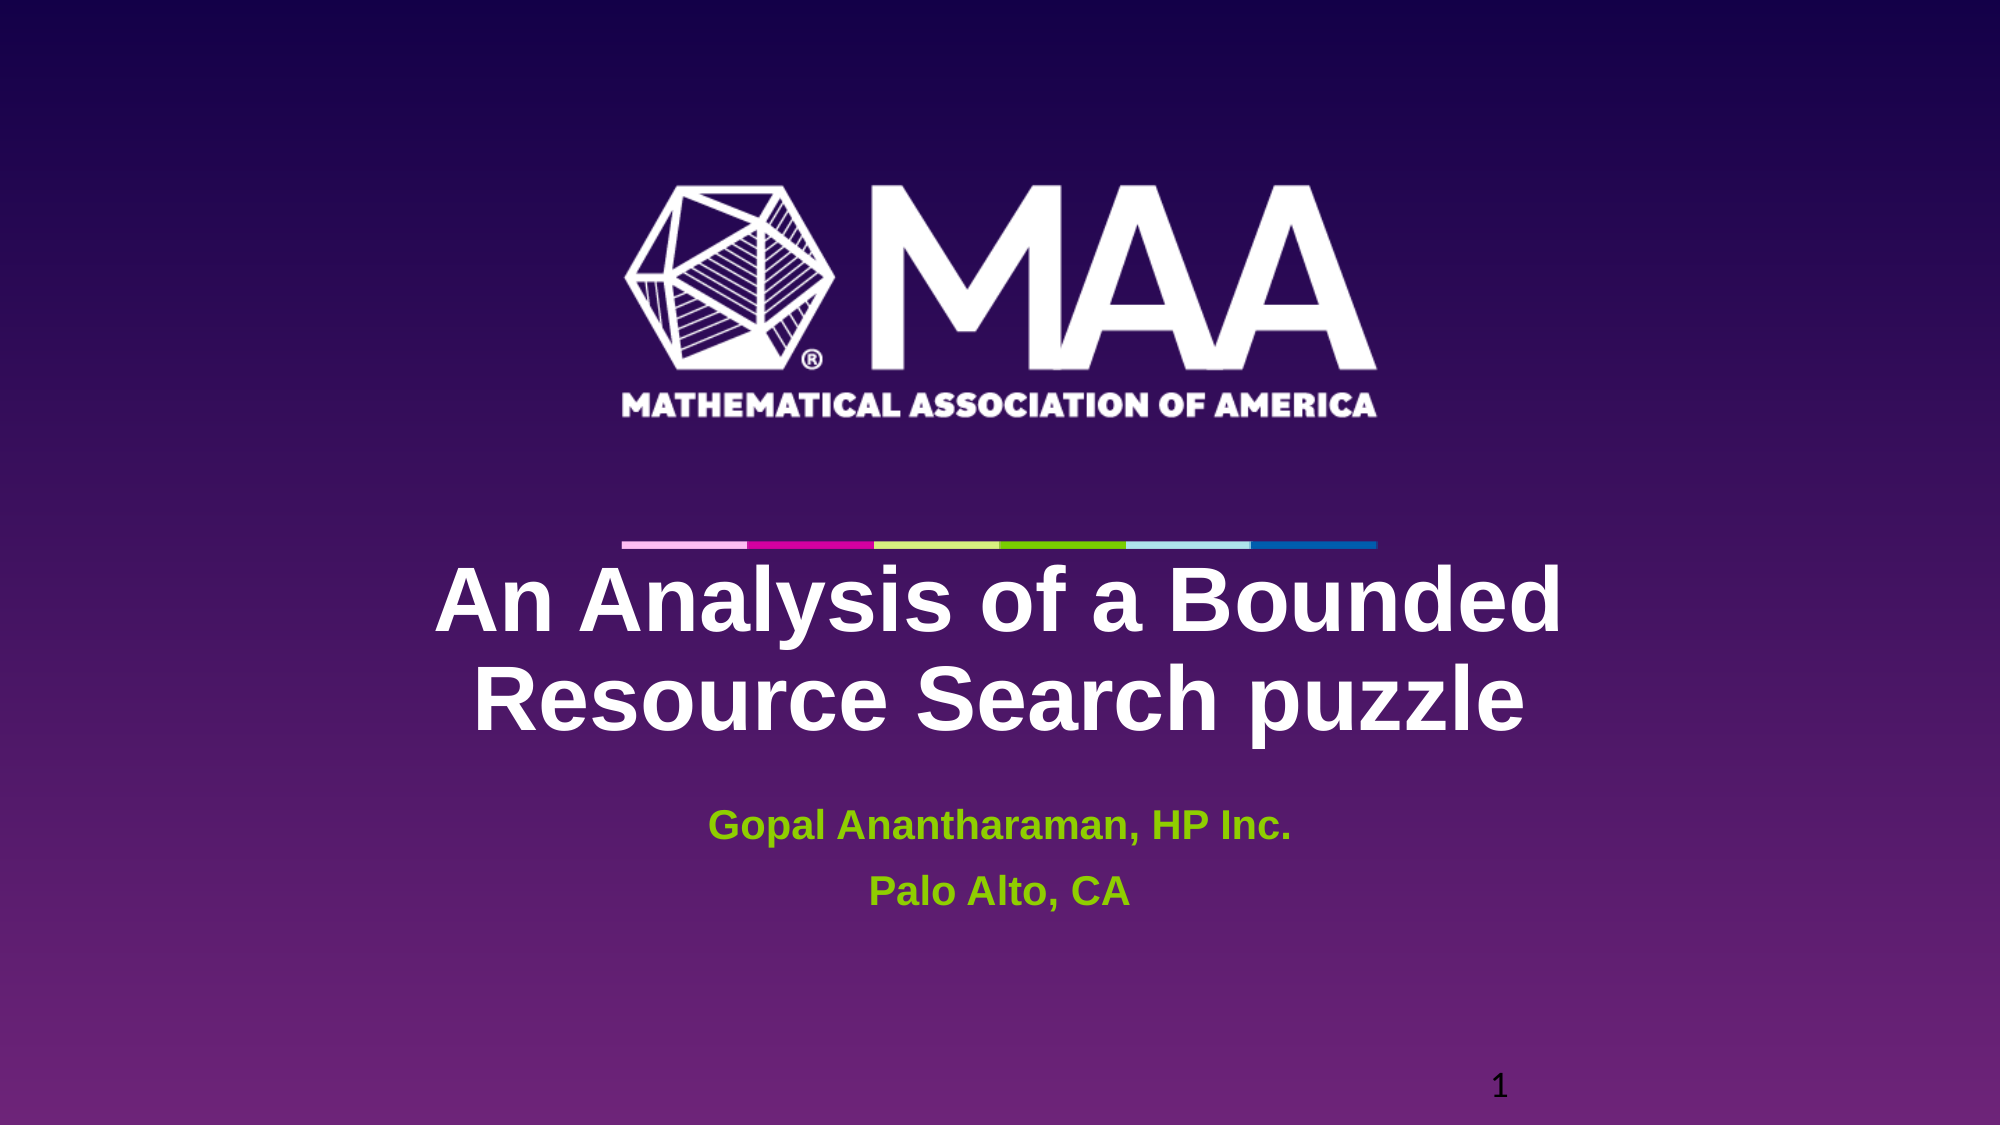

# An Analysis of a Bounded Resource Search puzzle
Gopal Anantharaman, HP Inc.
Palo Alto, CA
1